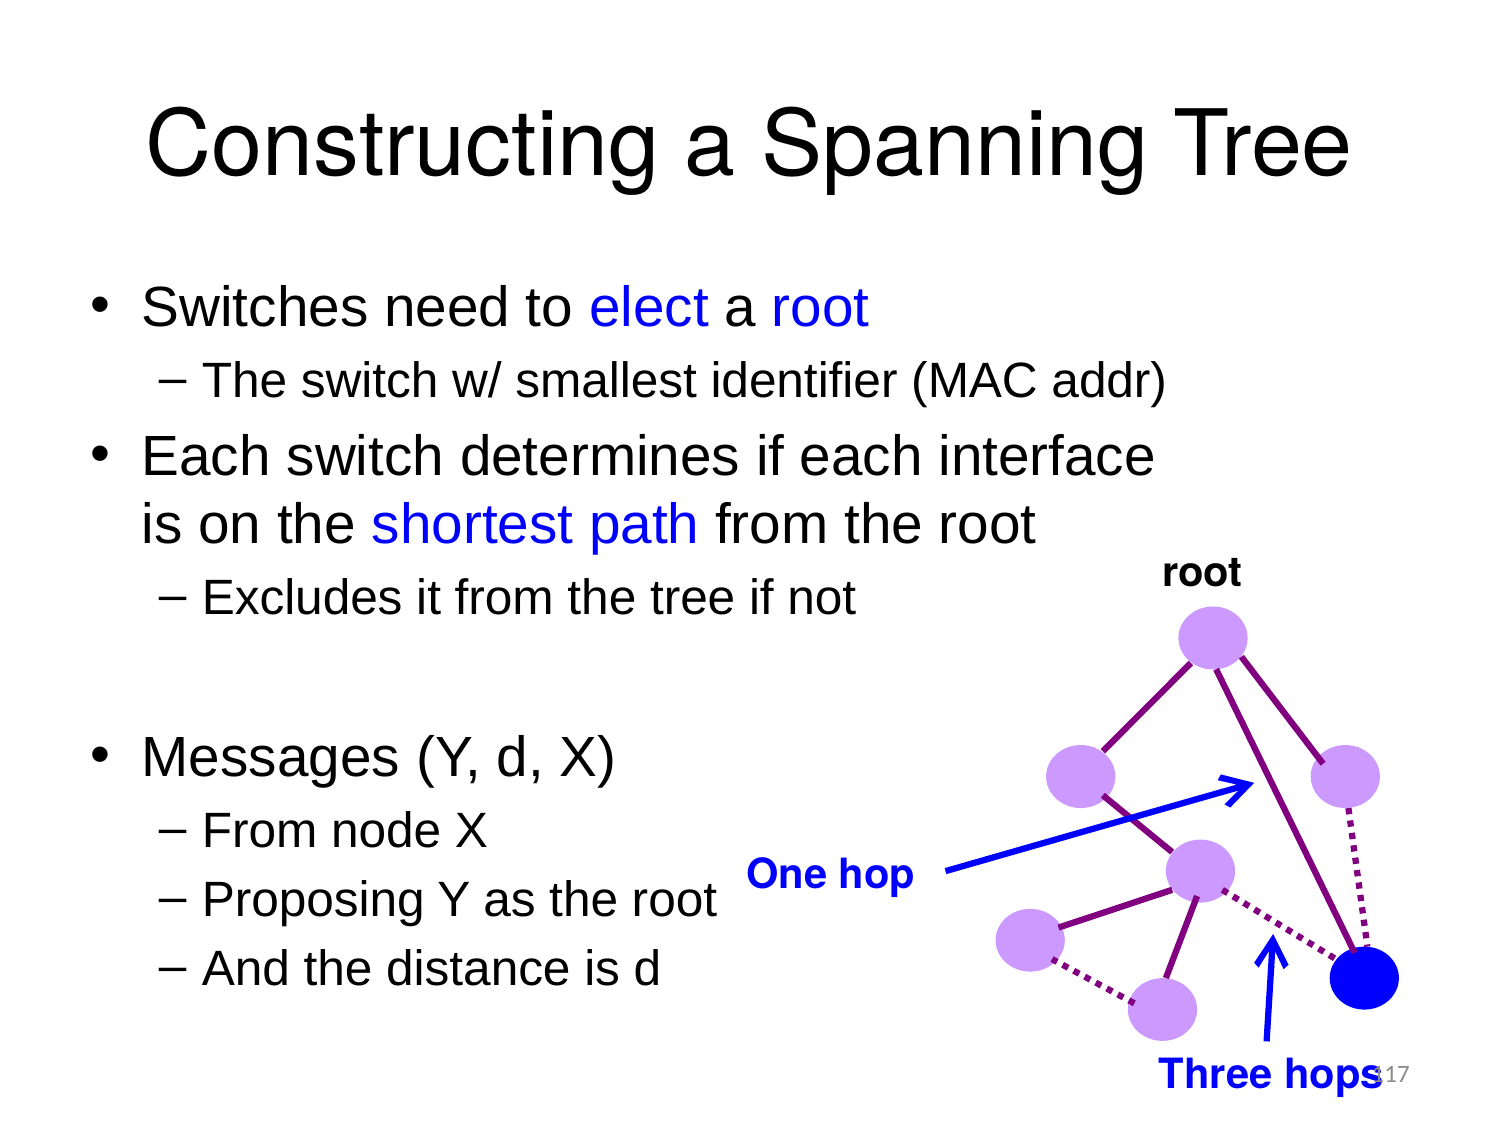

# Constructing a Spanning Tree
Switches need to elect a root
The switch w/ smallest identifier (MAC addr)
Each switch determines if each interface
is on the shortest path from the root
Excludes it from the tree if not

Messages (Y, d, X)
From node X
Proposing Y as the root
And the distance is d
root

One hop

Three hops
117